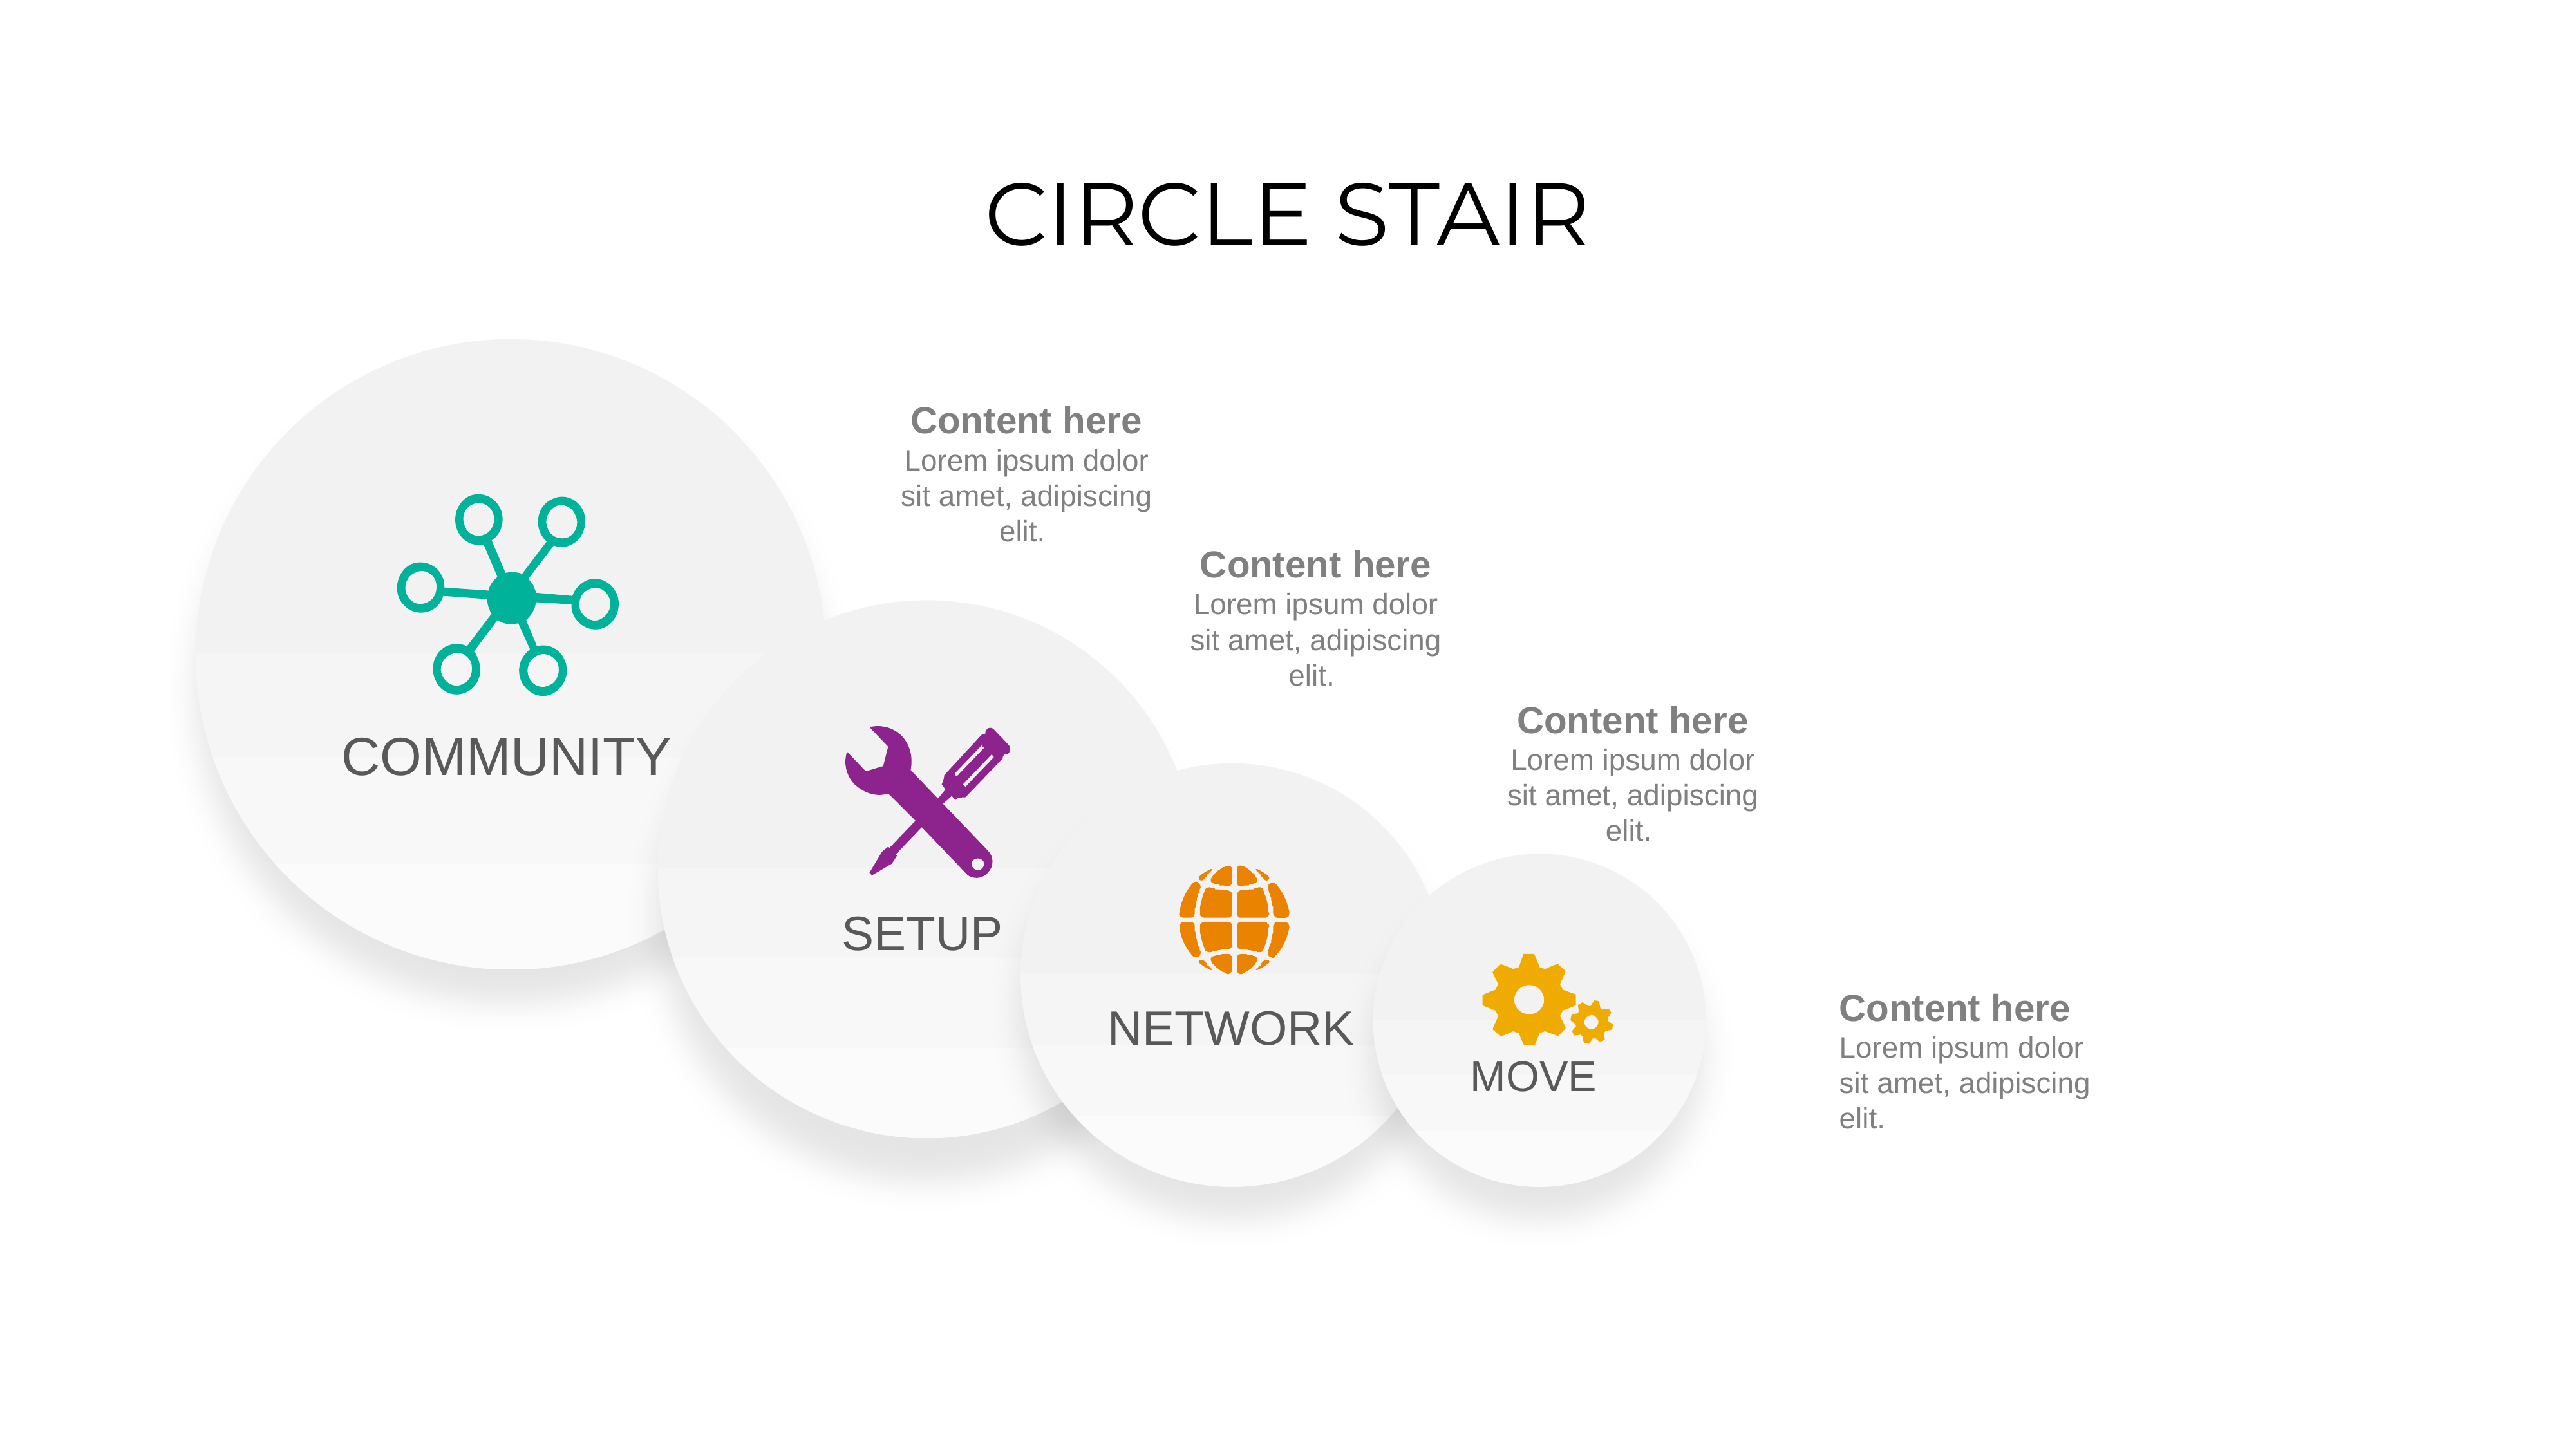

# CIRCLE STAIR

Content here
Lorem ipsum dolor sit amet, adipiscing elit.

Content here
Lorem ipsum dolor sit amet, adipiscing elit.

Content here
Lorem ipsum dolor sit amet, adipiscing elit.
COMMUNITY

SETUP

Content here
Lorem ipsum dolor sit amet, adipiscing elit.
NETWORK
MOVE